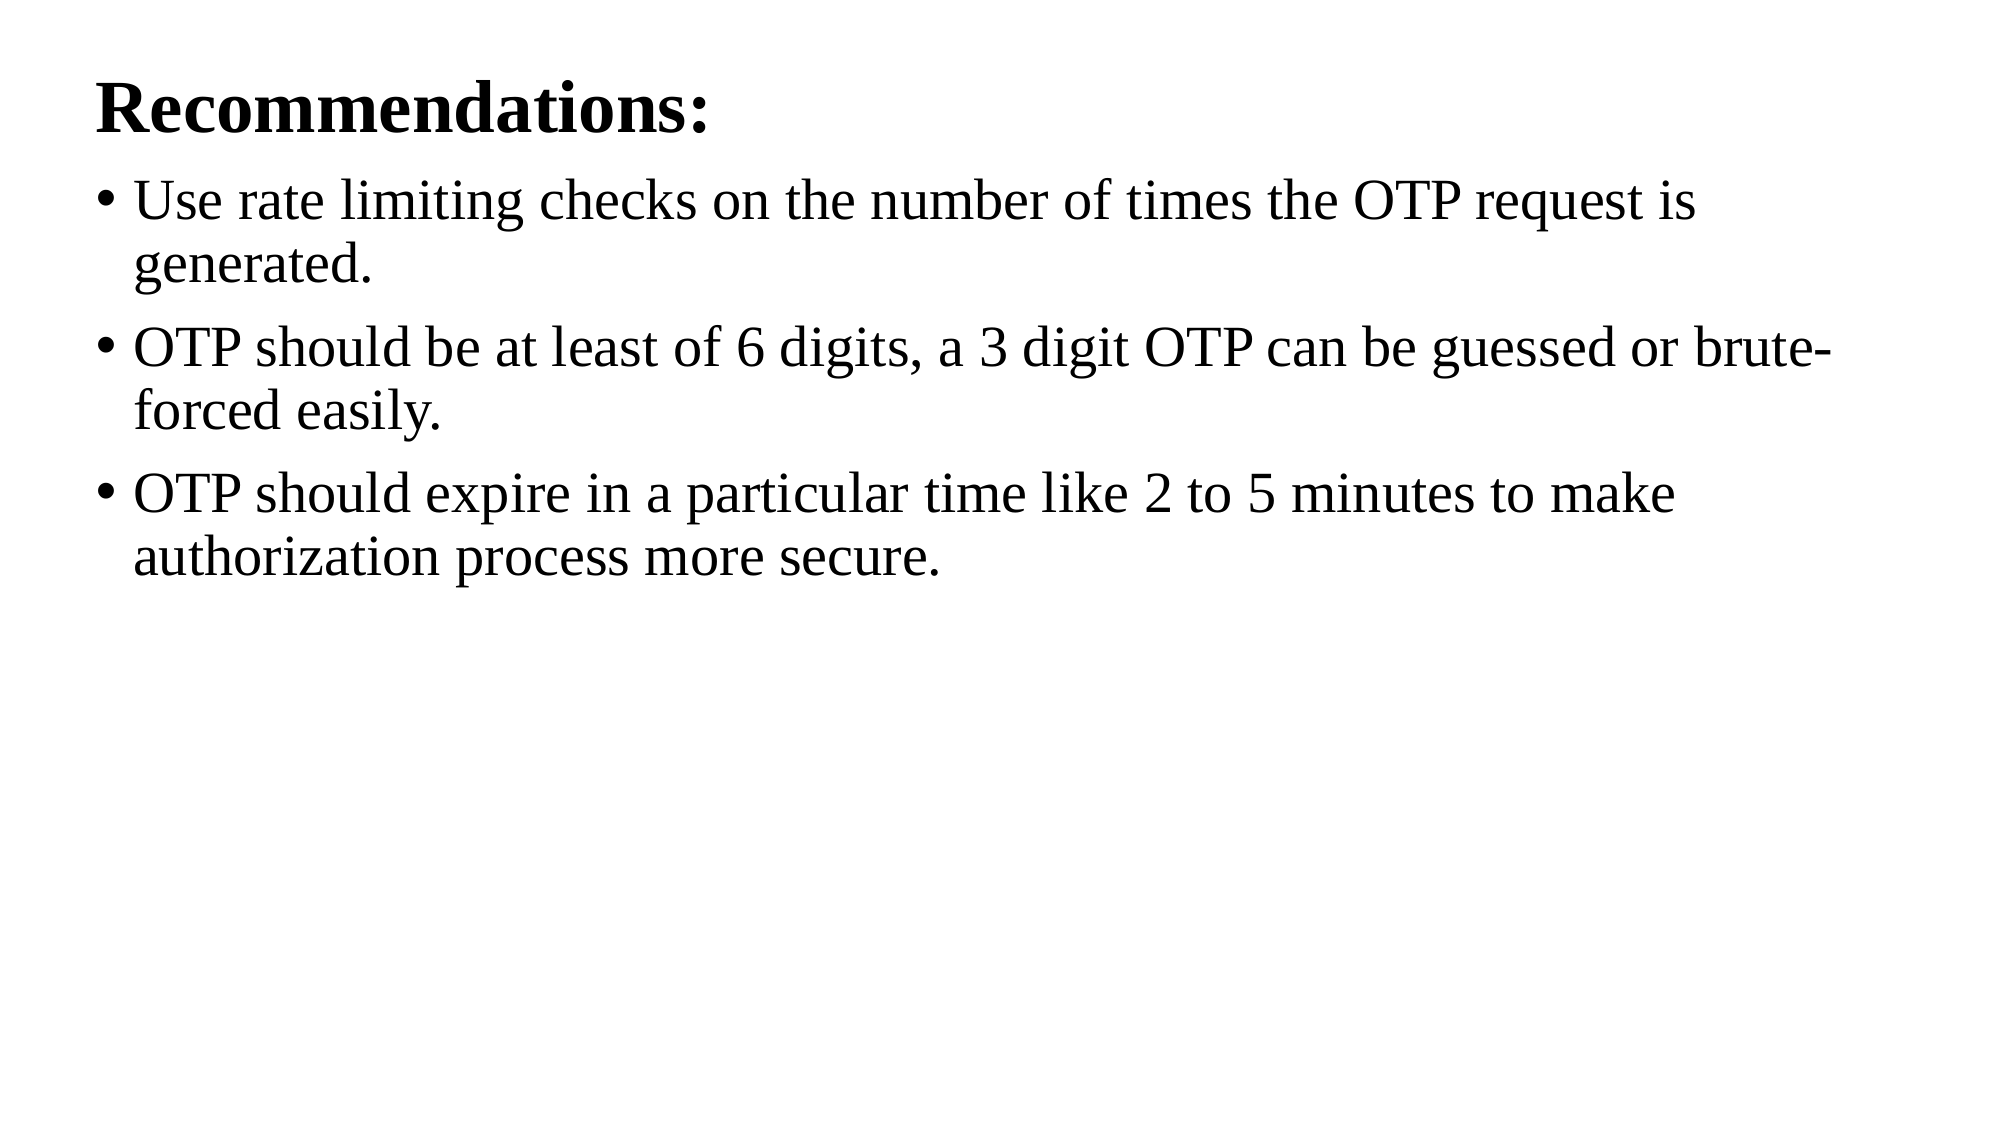

Recommendations:
Use rate limiting checks on the number of times the OTP request is generated.
OTP should be at least of 6 digits, a 3 digit OTP can be guessed or brute-forced easily.
OTP should expire in a particular time like 2 to 5 minutes to make authorization process more secure.